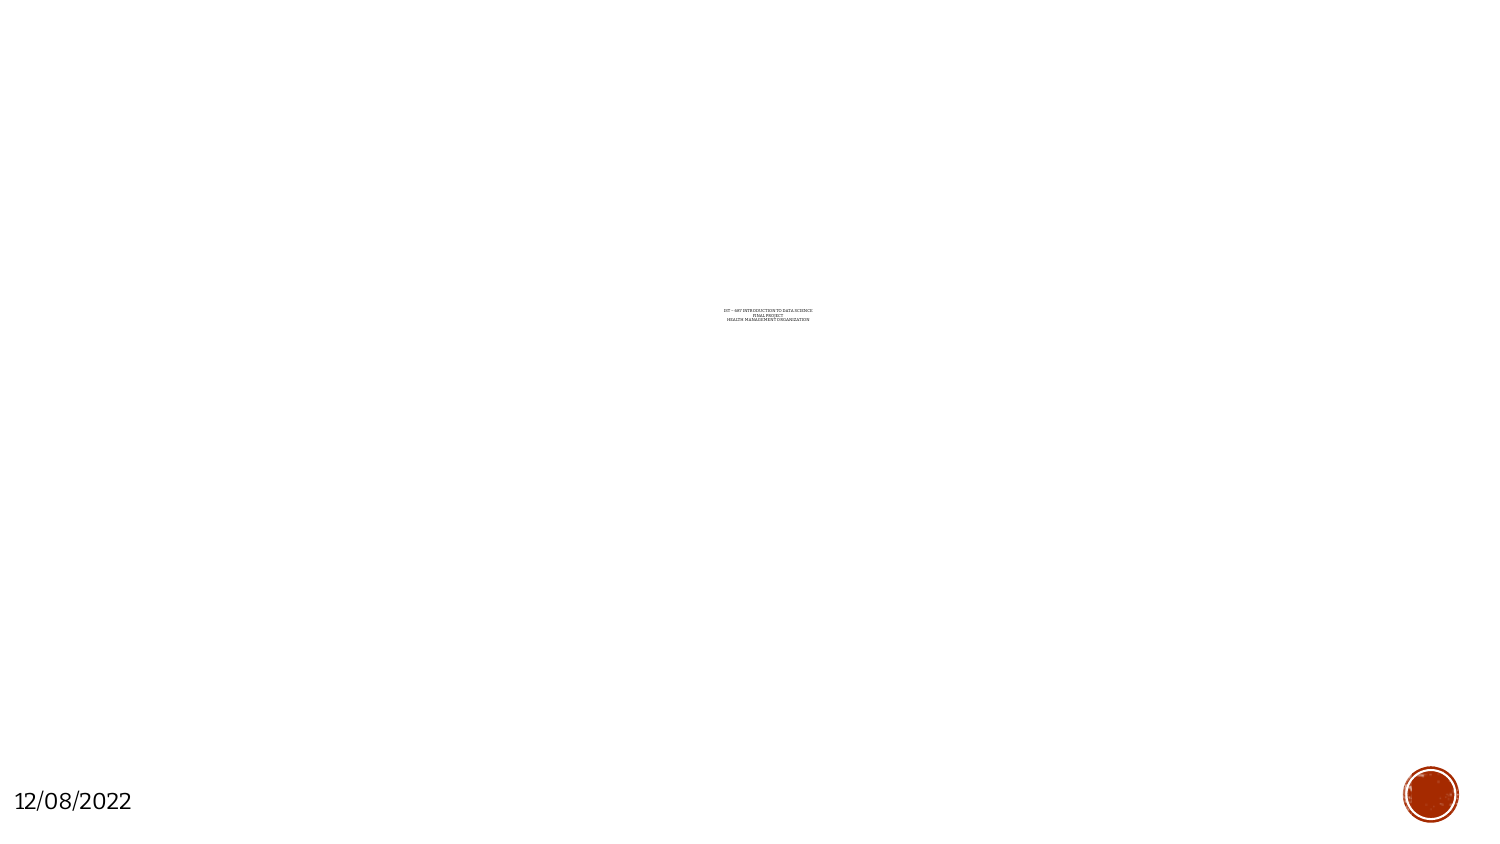

# IST – 687 Introduction to Data Science Final Project Health Management Organization
12/08/2022